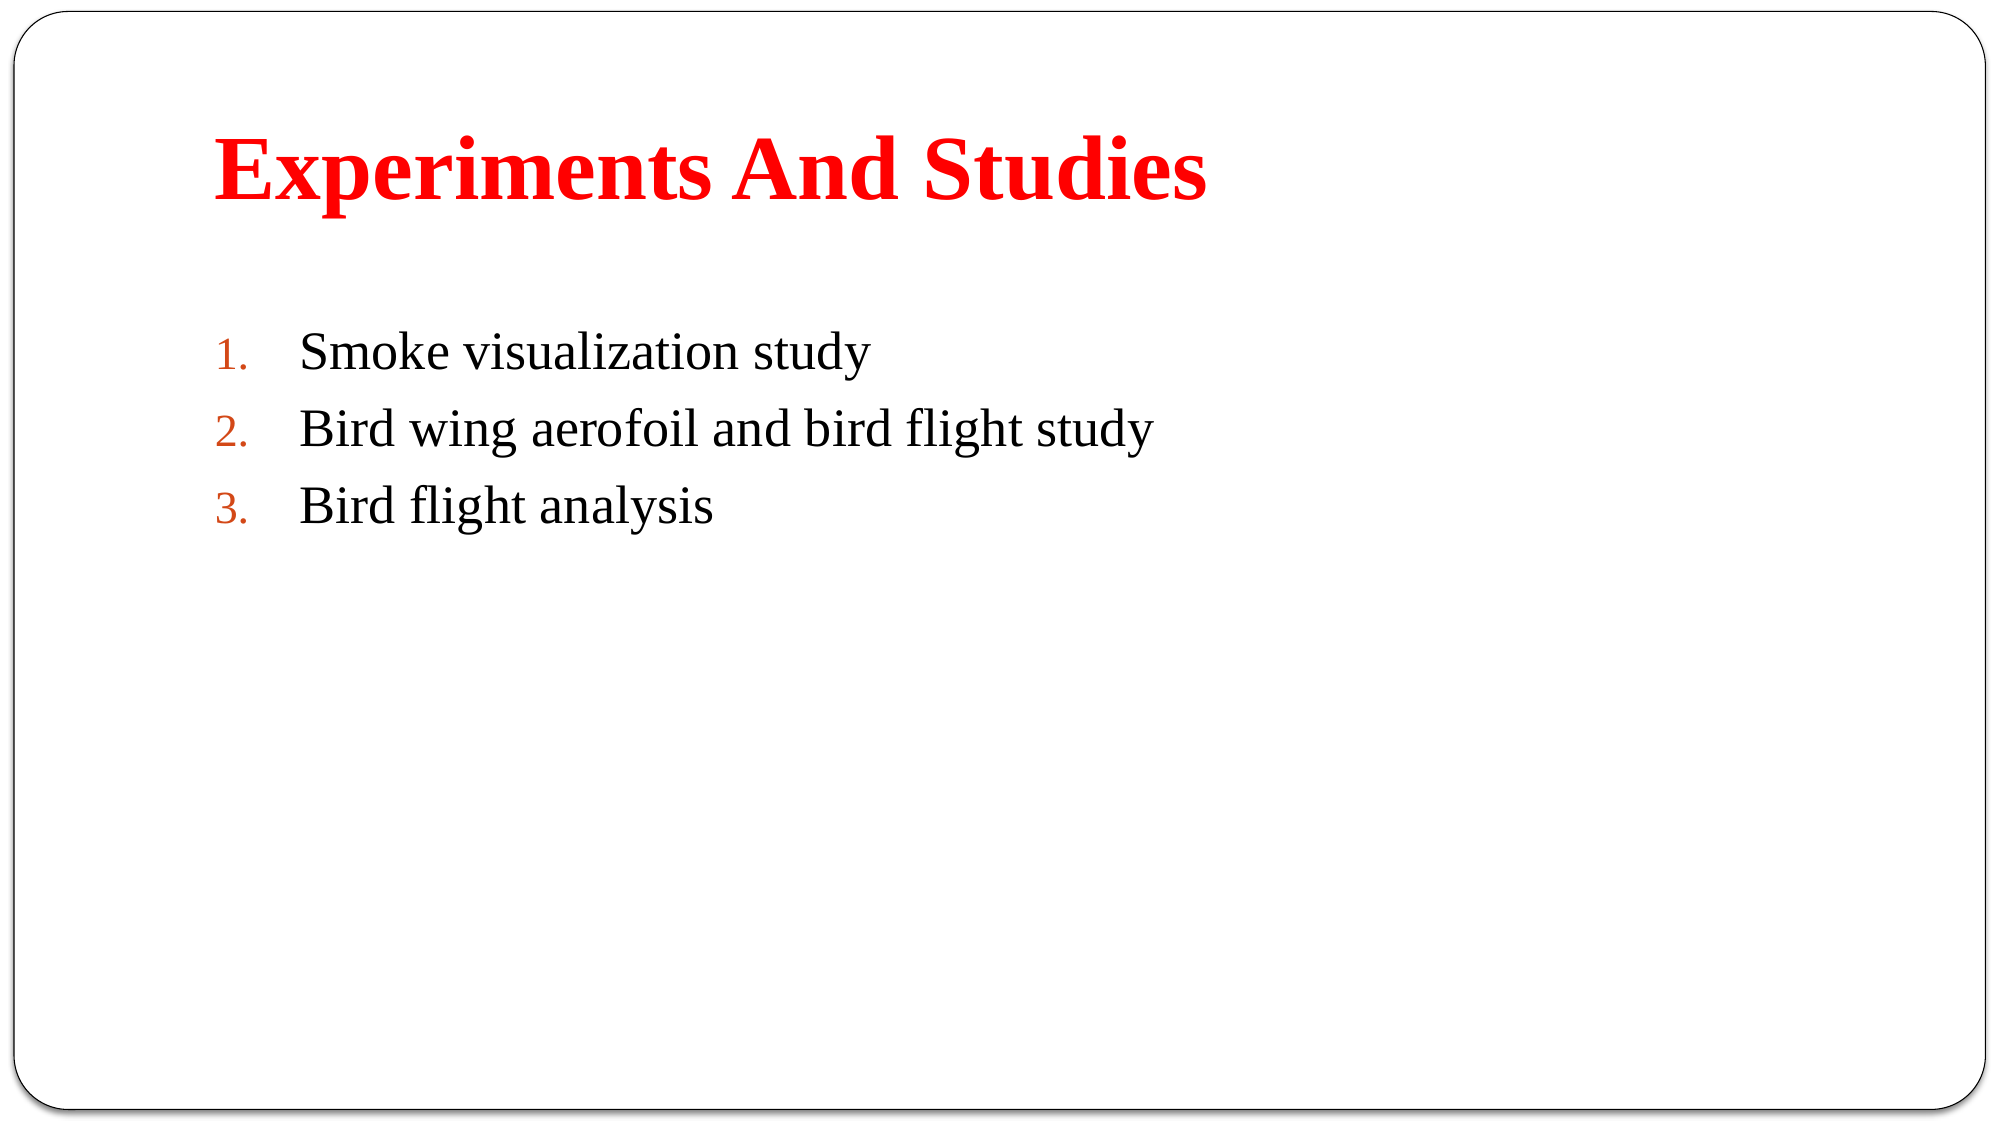

# Experiments And Studies
Smoke visualization study
Bird wing aerofoil and bird flight study
Bird flight analysis